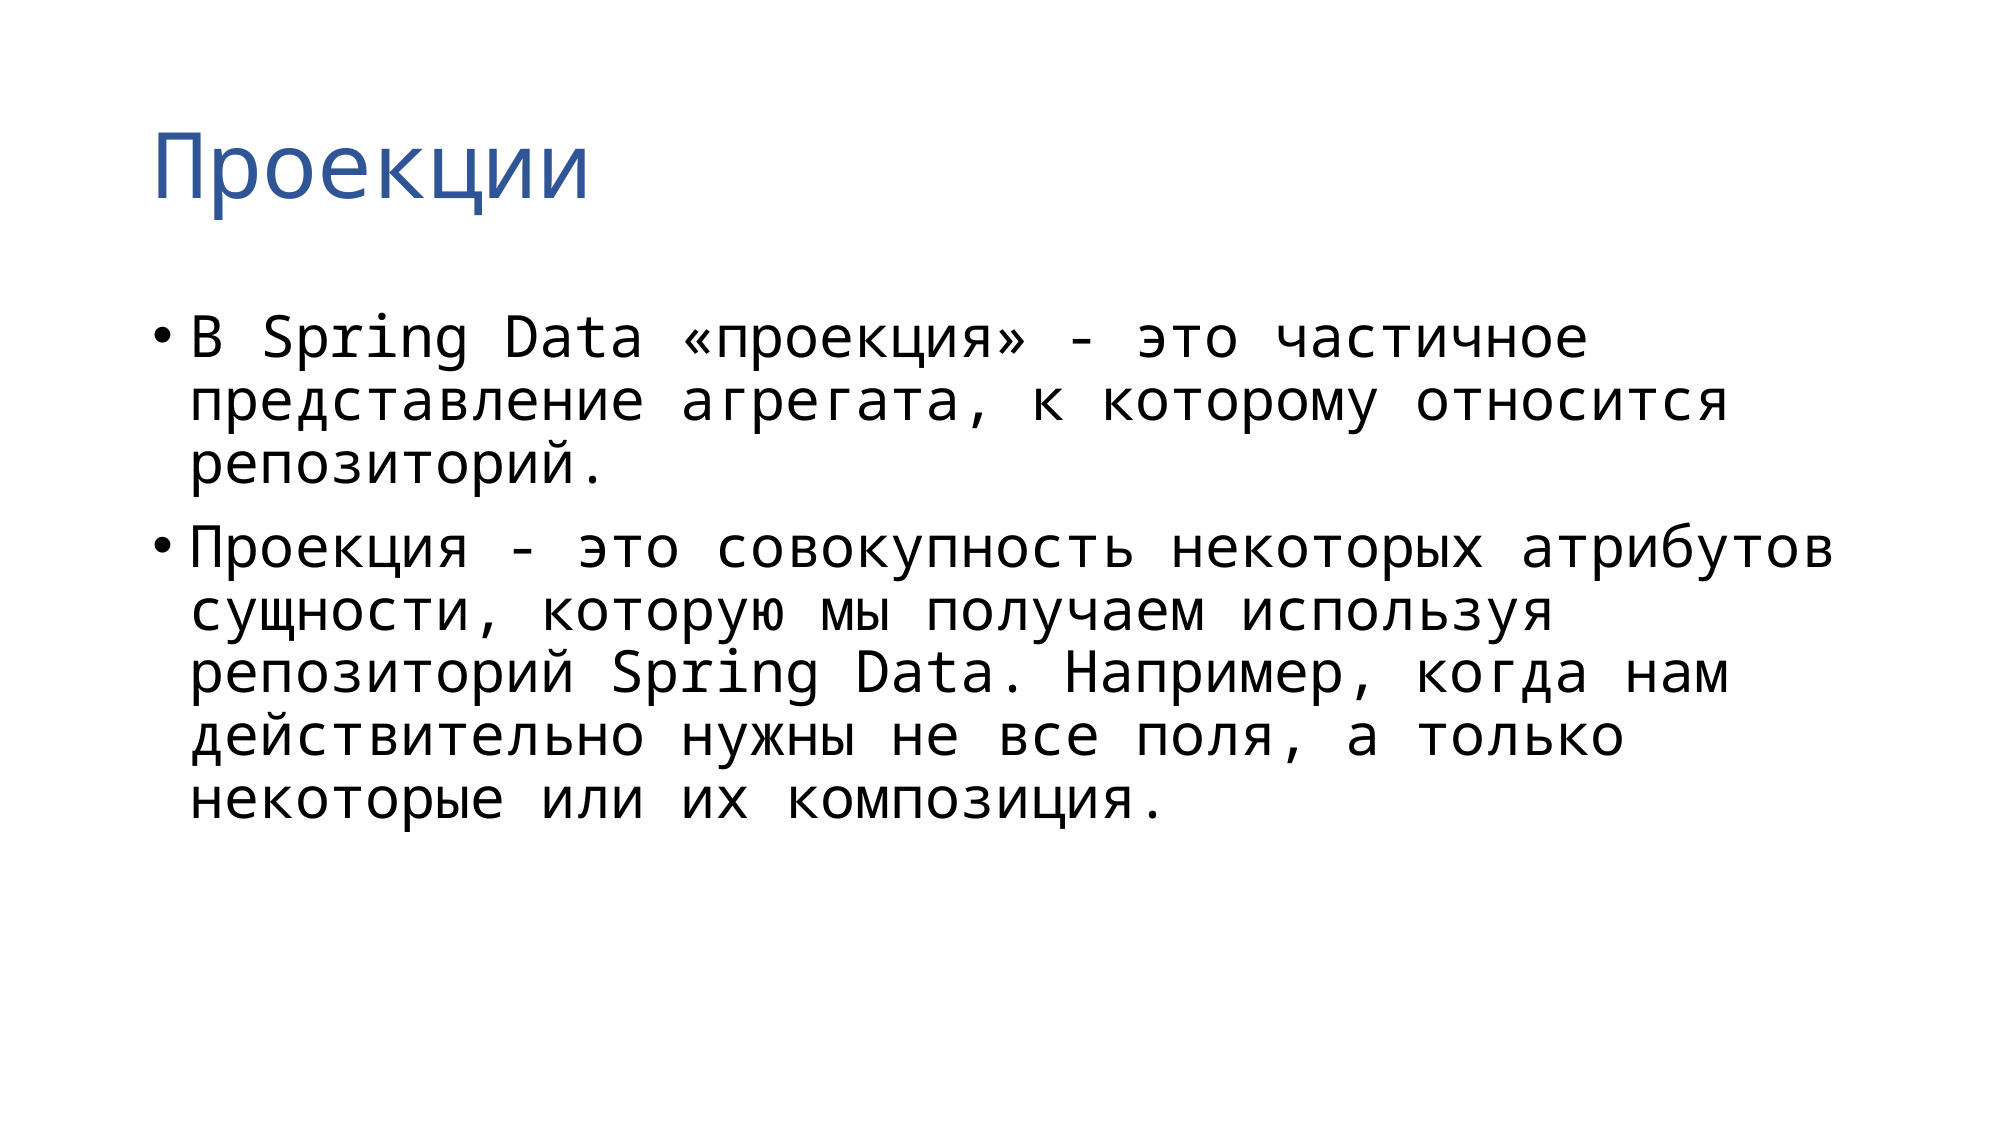

# Проекции
В Spring Data «проекция» - это частичное представление агрегата, к которому относится репозиторий.
Проекция - это совокупность некоторых атрибутов сущности, которую мы получаем используя репозиторий Spring Data. Например, когда нам действительно нужны не все поля, а только некоторые или их композиция.